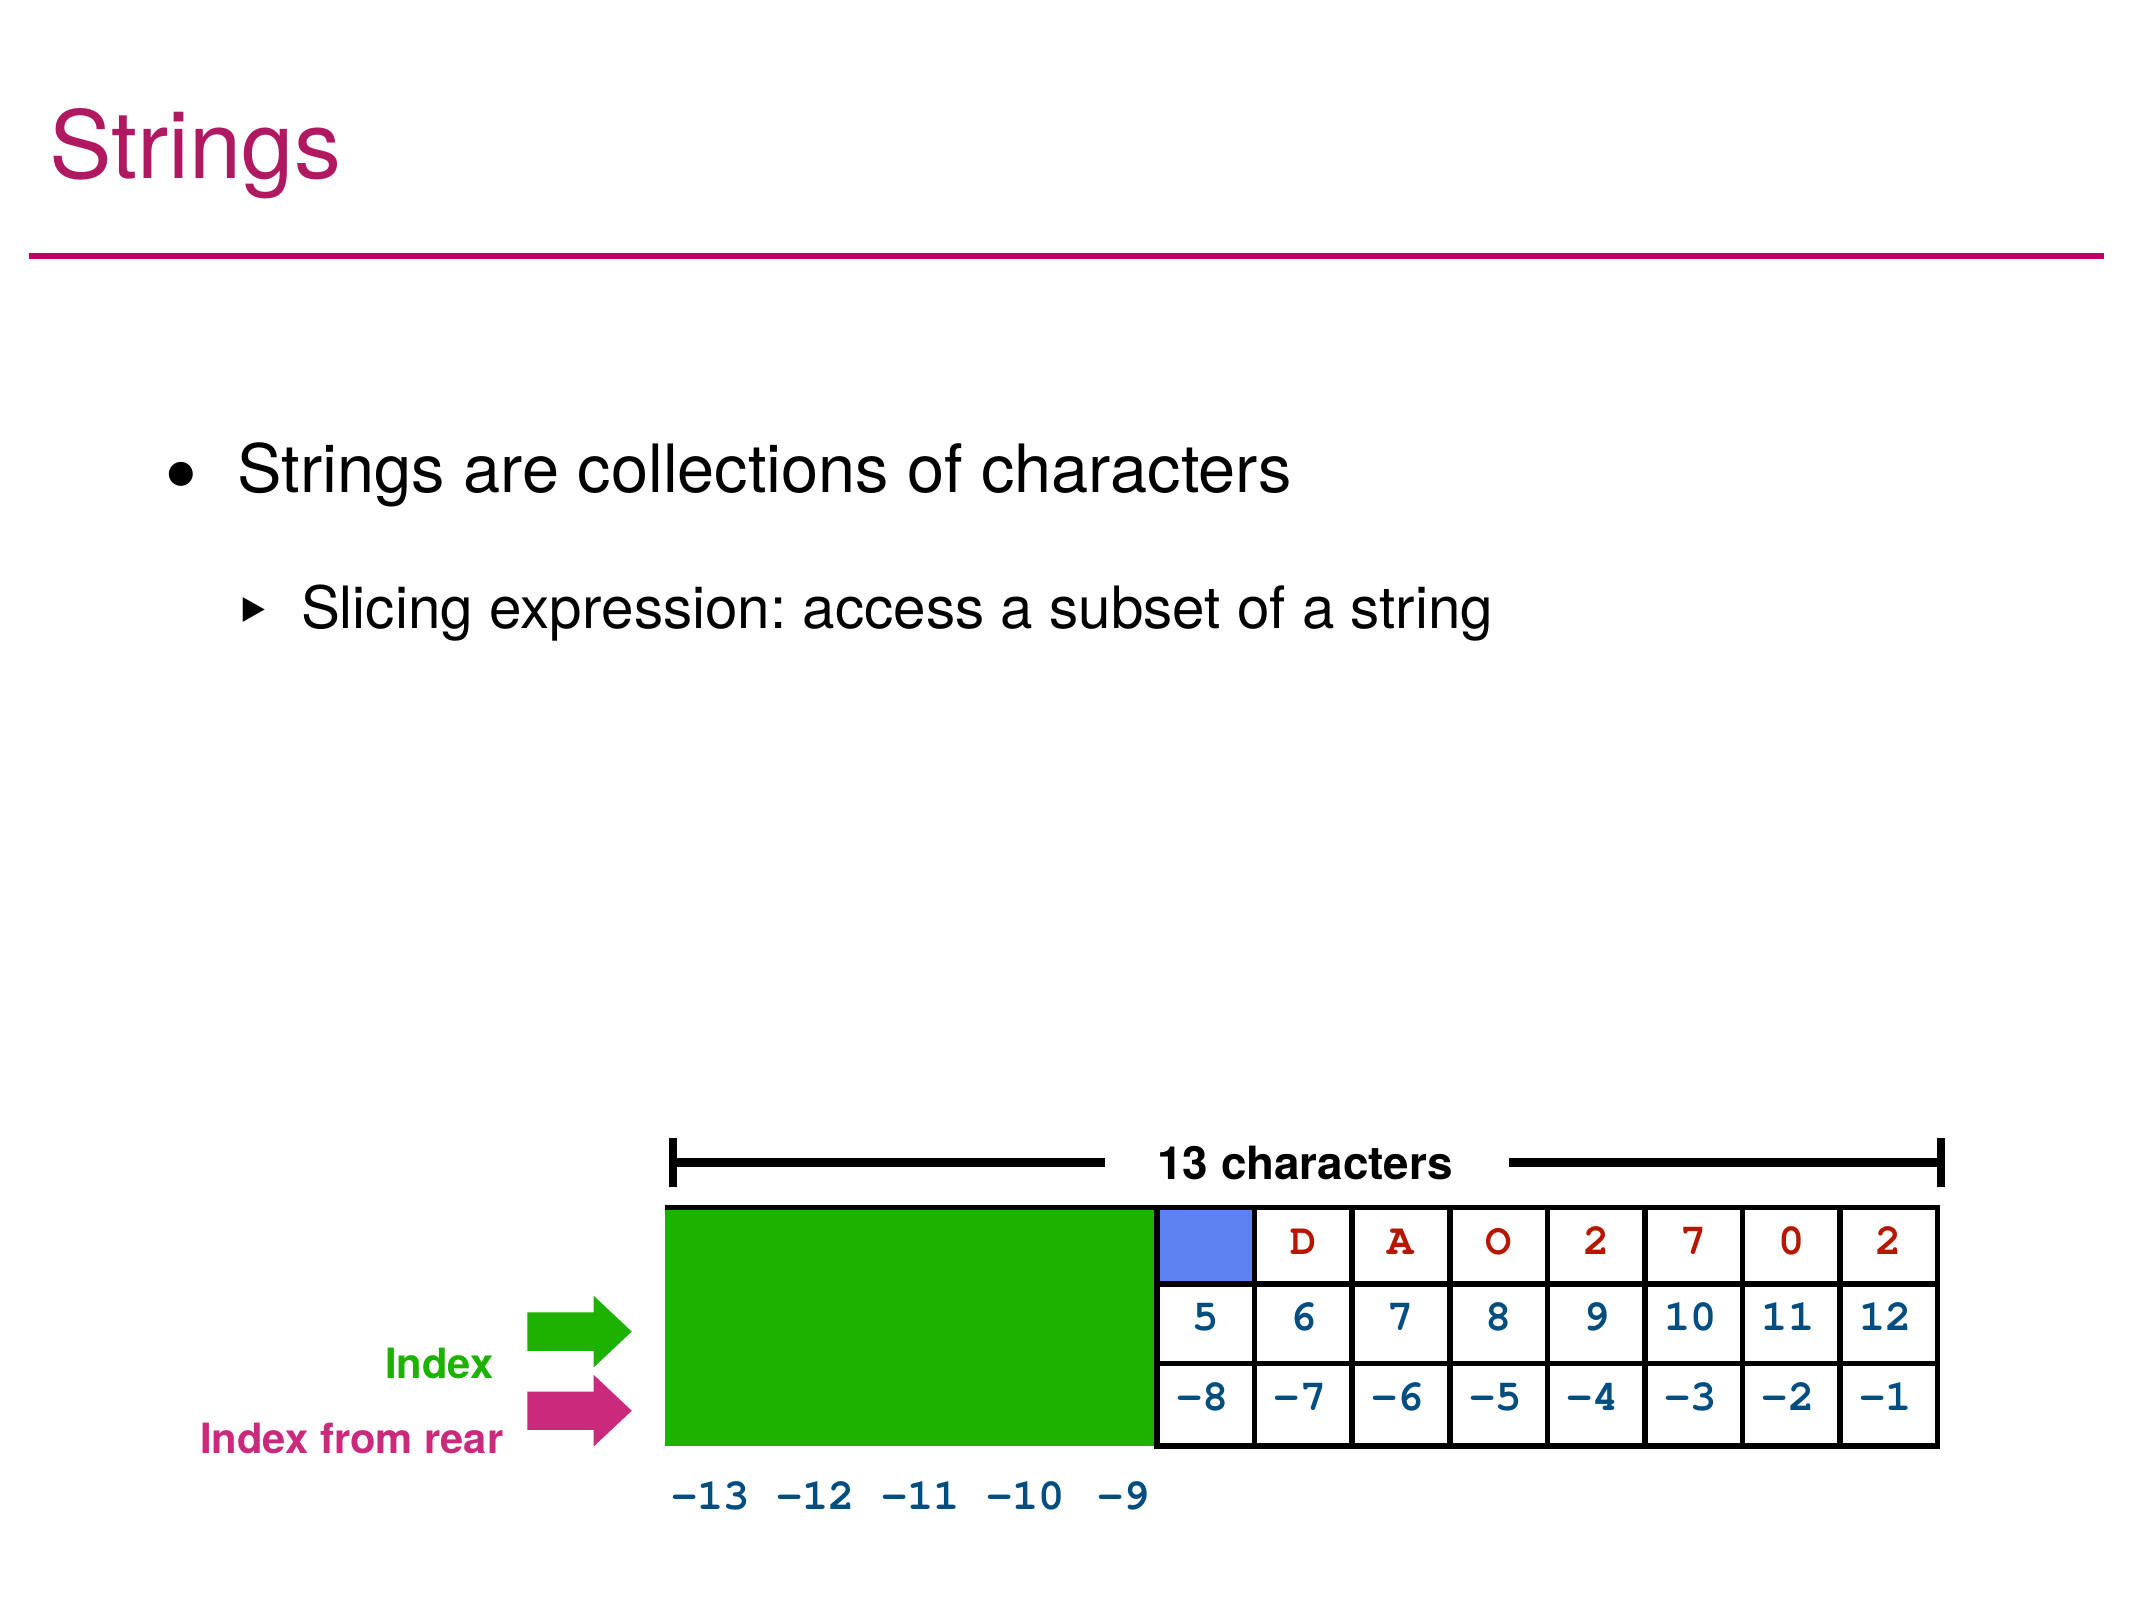

# Strings

Strings are collections of characters
Slicing expression: access a subset of a string
13 characters

|  |  | D | A | O | 2 | 7 | 0 | 2 |
| --- | --- | --- | --- | --- | --- | --- | --- | --- |
|  | 5 | 6 | 7 | 8 | 9 | 10 | 11 | 12 |
|  | -8 | -7 | -6 | -5 | -4 | -3 | -2 | -1 |
H	e	l	l	o 0	1	2	3	4
-13 -12 -11 -10 -9

Index Index from rear